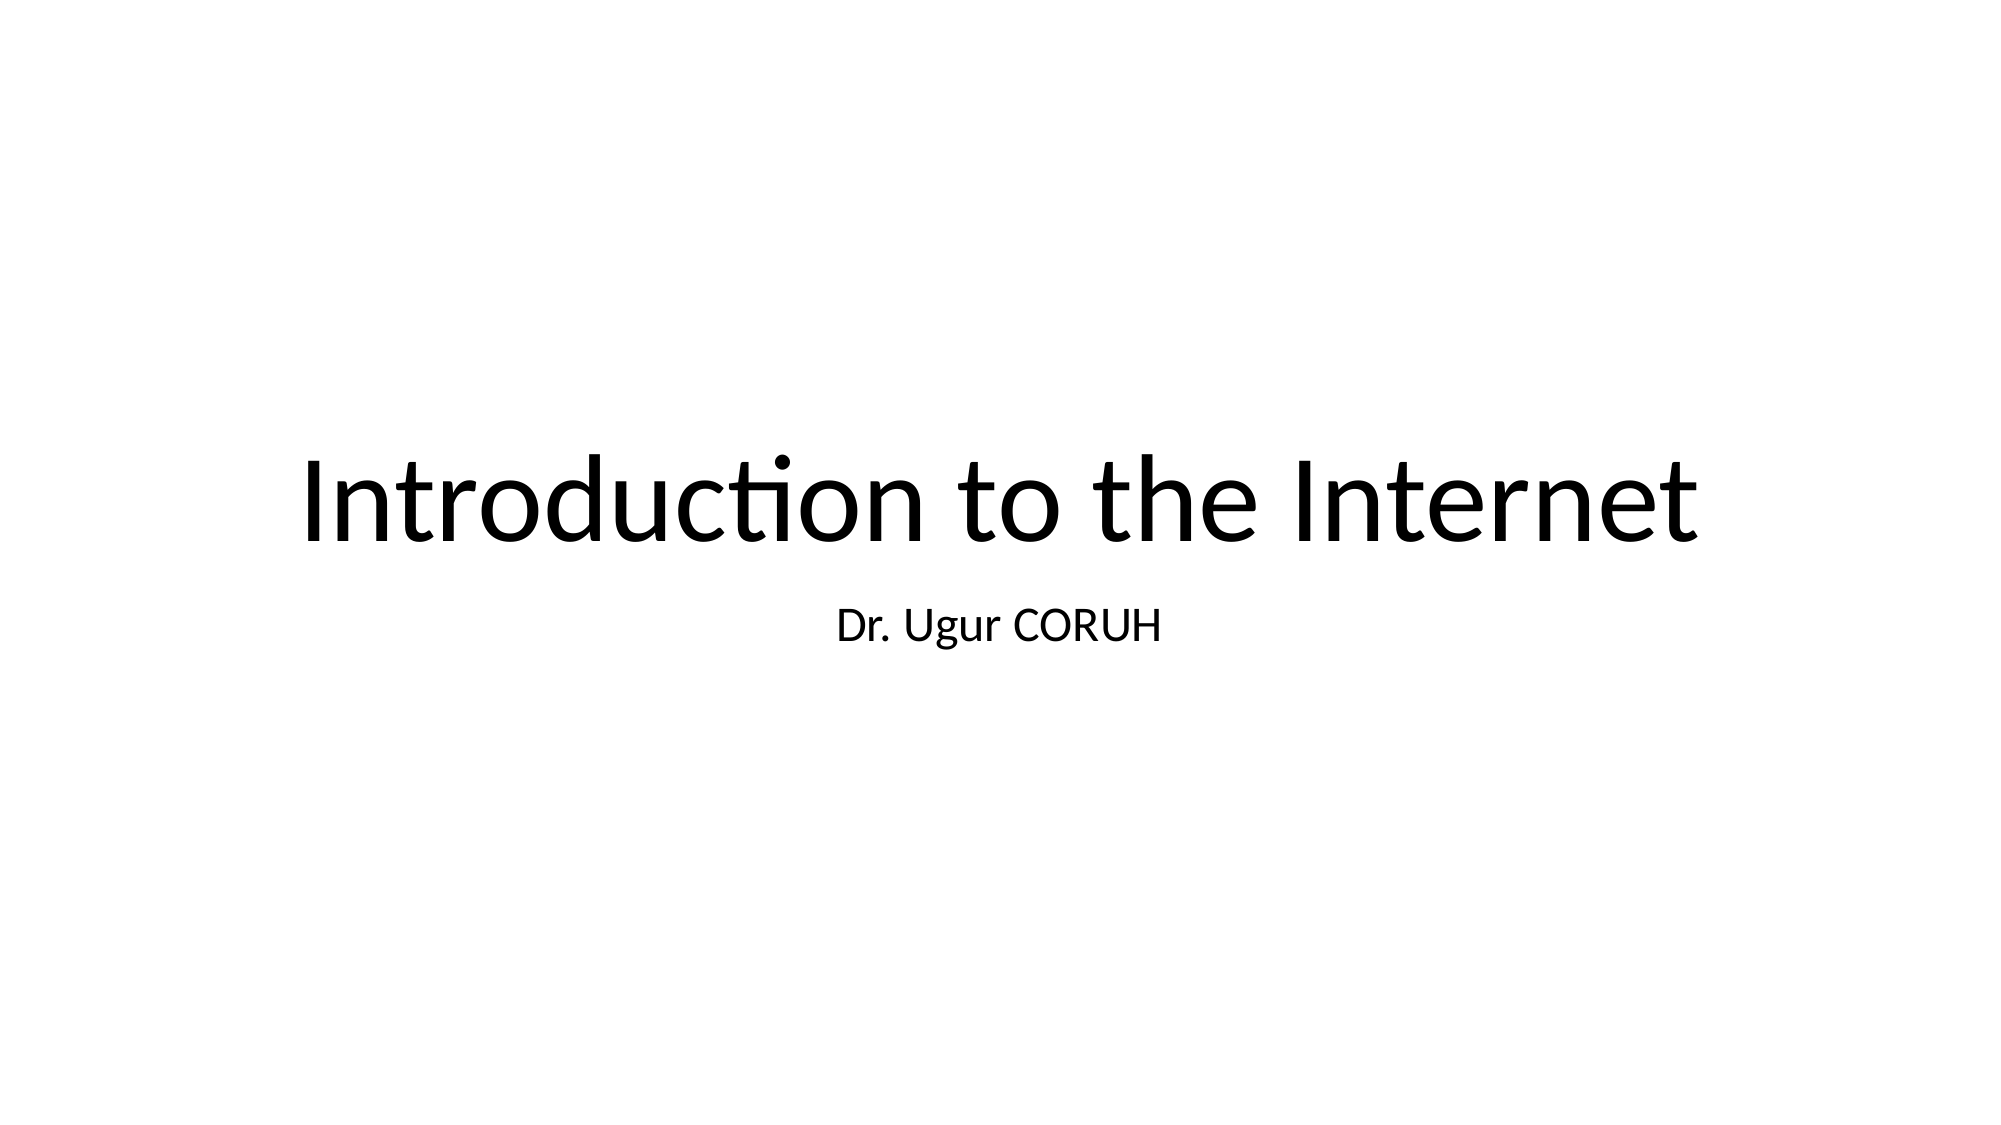

# Introduction to the Internet
Dr. Ugur CORUH